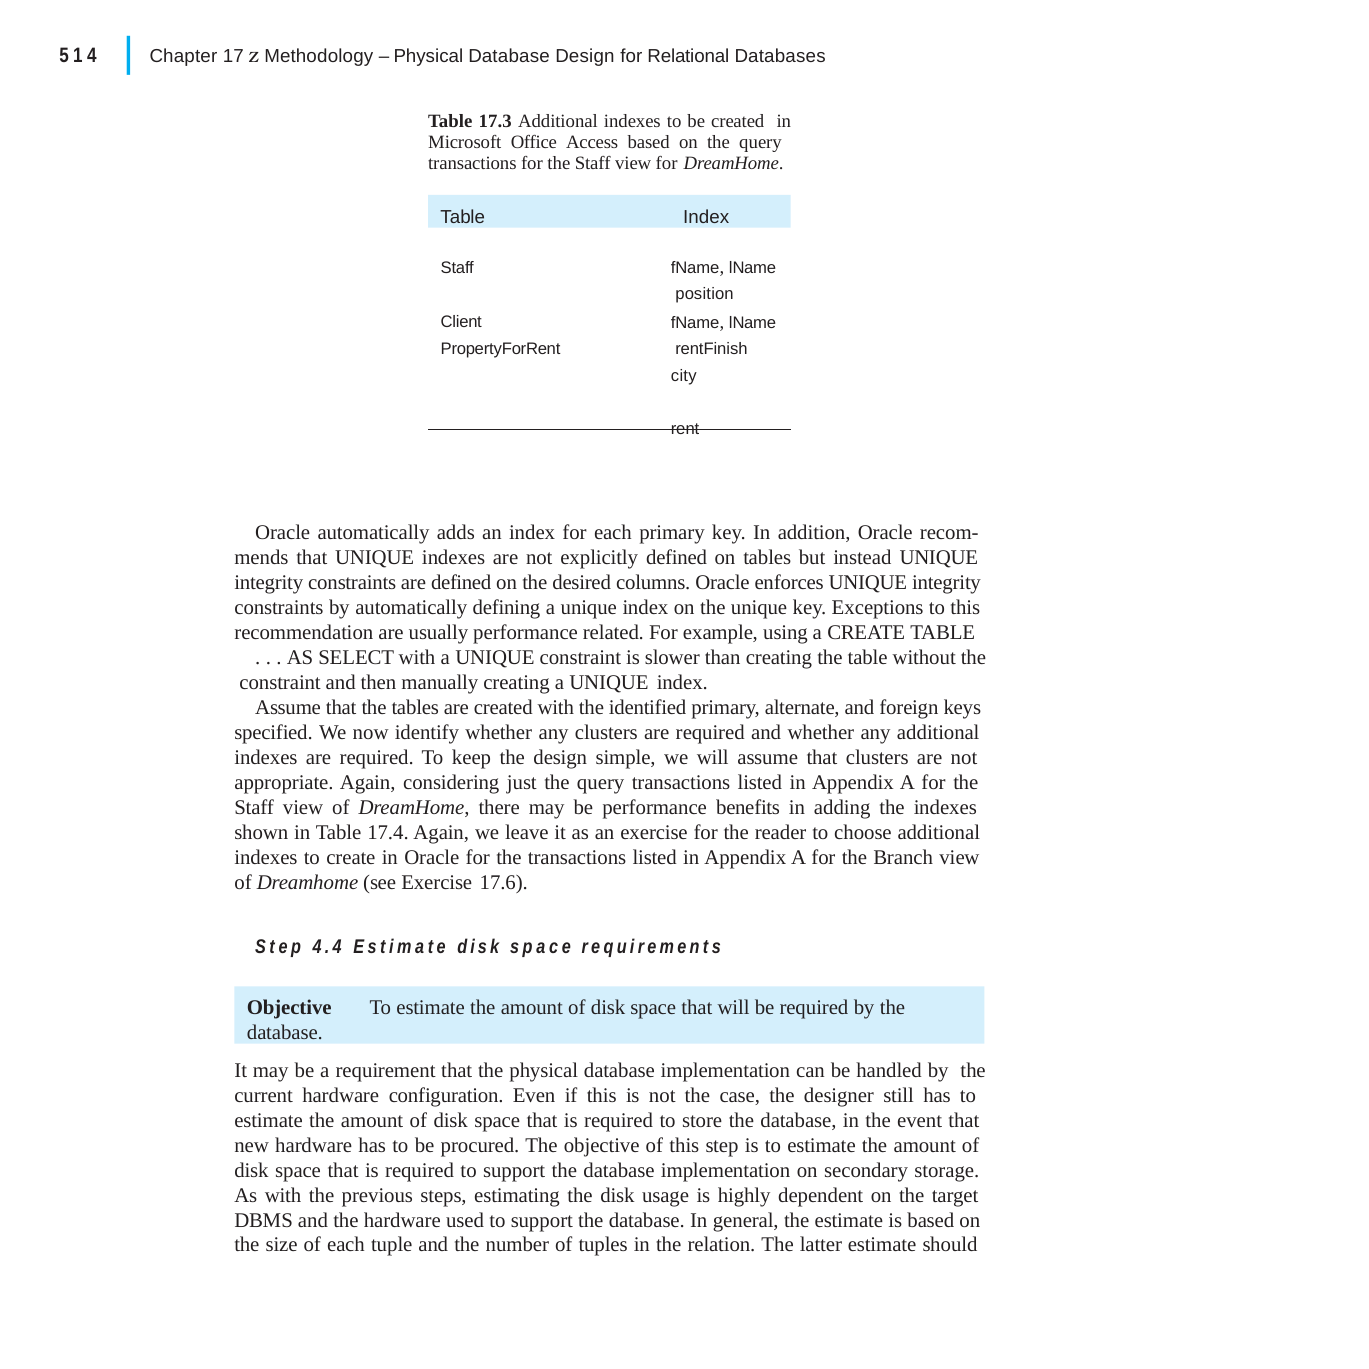

|
514
Chapter 17 z Methodology – Physical Database Design for Relational Databases
Table 17.3 Additional indexes to be created  in Microsoft Office Access based on the query  transactions for the Staff view for DreamHome.
Table	Index
fName, lName  position  fName, lName  rentFinish
city  rent
Staff
Client  PropertyForRent

Oracle automatically adds an index for each primary key. In addition, Oracle recom-  mends that UNIQUE indexes are not explicitly defined on tables but instead UNIQUE  integrity constraints are defined on the desired columns. Oracle enforces UNIQUE integrity  constraints by automatically defining a unique index on the unique key. Exceptions to this  recommendation are usually performance related. For example, using a CREATE TABLE
. . . AS SELECT with a UNIQUE constraint is slower than creating the table without the  constraint and then manually creating a UNIQUE index.
Assume that the tables are created with the identified primary, alternate, and foreign keys  specified. We now identify whether any clusters are required and whether any additional  indexes are required. To keep the design simple, we will assume that clusters are not  appropriate. Again, considering just the query transactions listed in Appendix A for the  Staff view of DreamHome, there may be performance benefits in adding the indexes  shown in Table 17.4. Again, we leave it as an exercise for the reader to choose additional  indexes to create in Oracle for the transactions listed in Appendix A for the Branch view  of Dreamhome (see Exercise 17.6).

Step 4.4 Estimate disk space requirements
Objective	To estimate the amount of disk space that will be required by the database.
It may be a requirement that the physical database implementation can be handled by  the current hardware configuration. Even if this is not the case, the designer still has to  estimate the amount of disk space that is required to store the database, in the event that  new hardware has to be procured. The objective of this step is to estimate the amount of  disk space that is required to support the database implementation on secondary storage.  As with the previous steps, estimating the disk usage is highly dependent on the target  DBMS and the hardware used to support the database. In general, the estimate is based on  the size of each tuple and the number of tuples in the relation. The latter estimate should